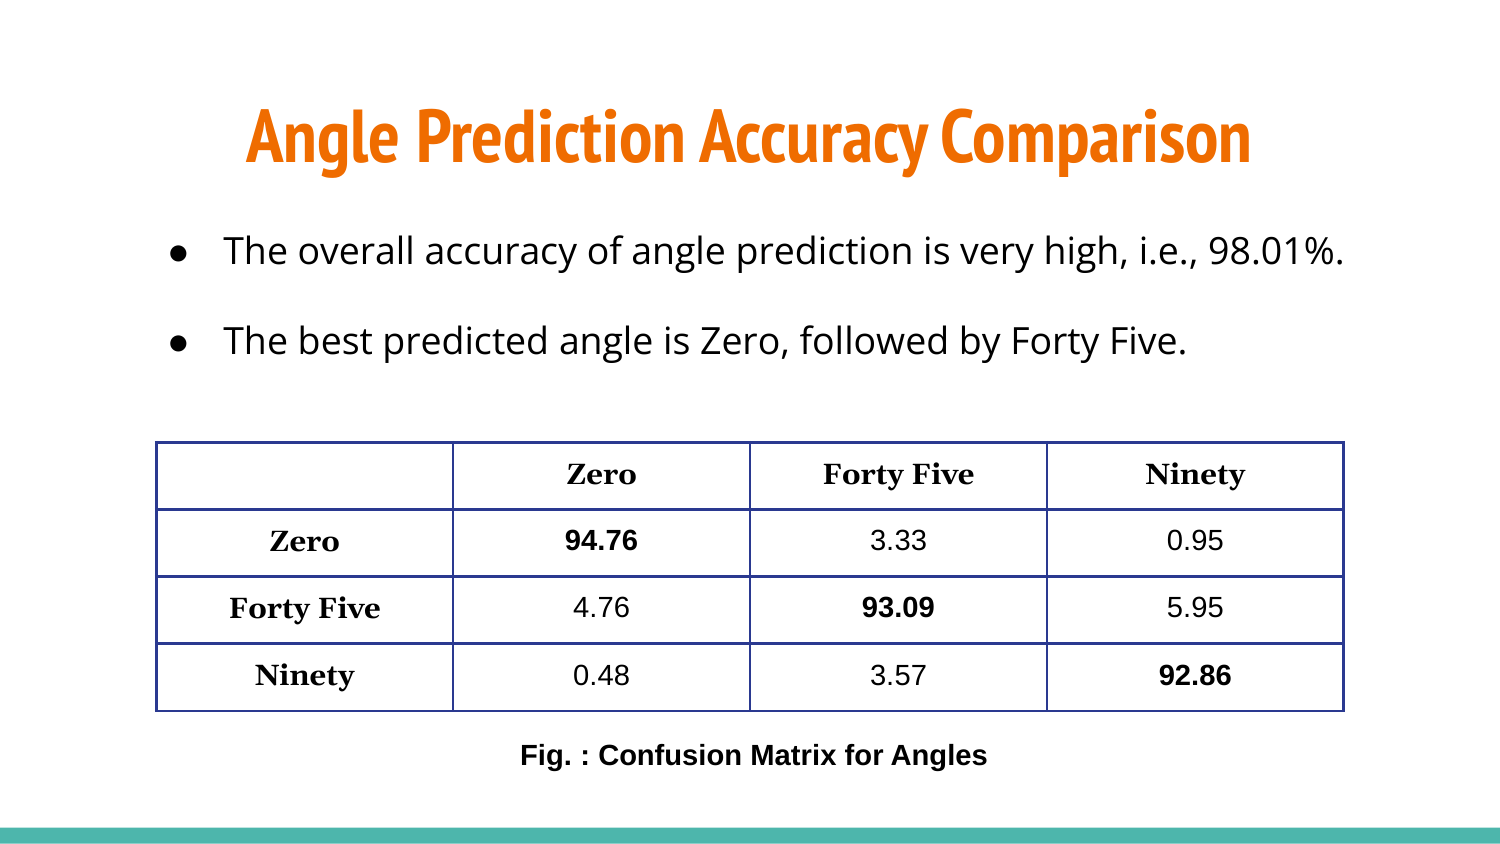

# Angle Prediction Accuracy Comparison
The overall accuracy of angle prediction is very high, i.e., 98.01%.
The best predicted angle is Zero, followed by Forty Five.
|  | Zero | Forty Five | Ninety |
| --- | --- | --- | --- |
| Zero | 94.76 | 3.33 | 0.95 |
| Forty Five | 4.76 | 93.09 | 5.95 |
| Ninety | 0.48 | 3.57 | 92.86 |
Fig. : Confusion Matrix for Angles